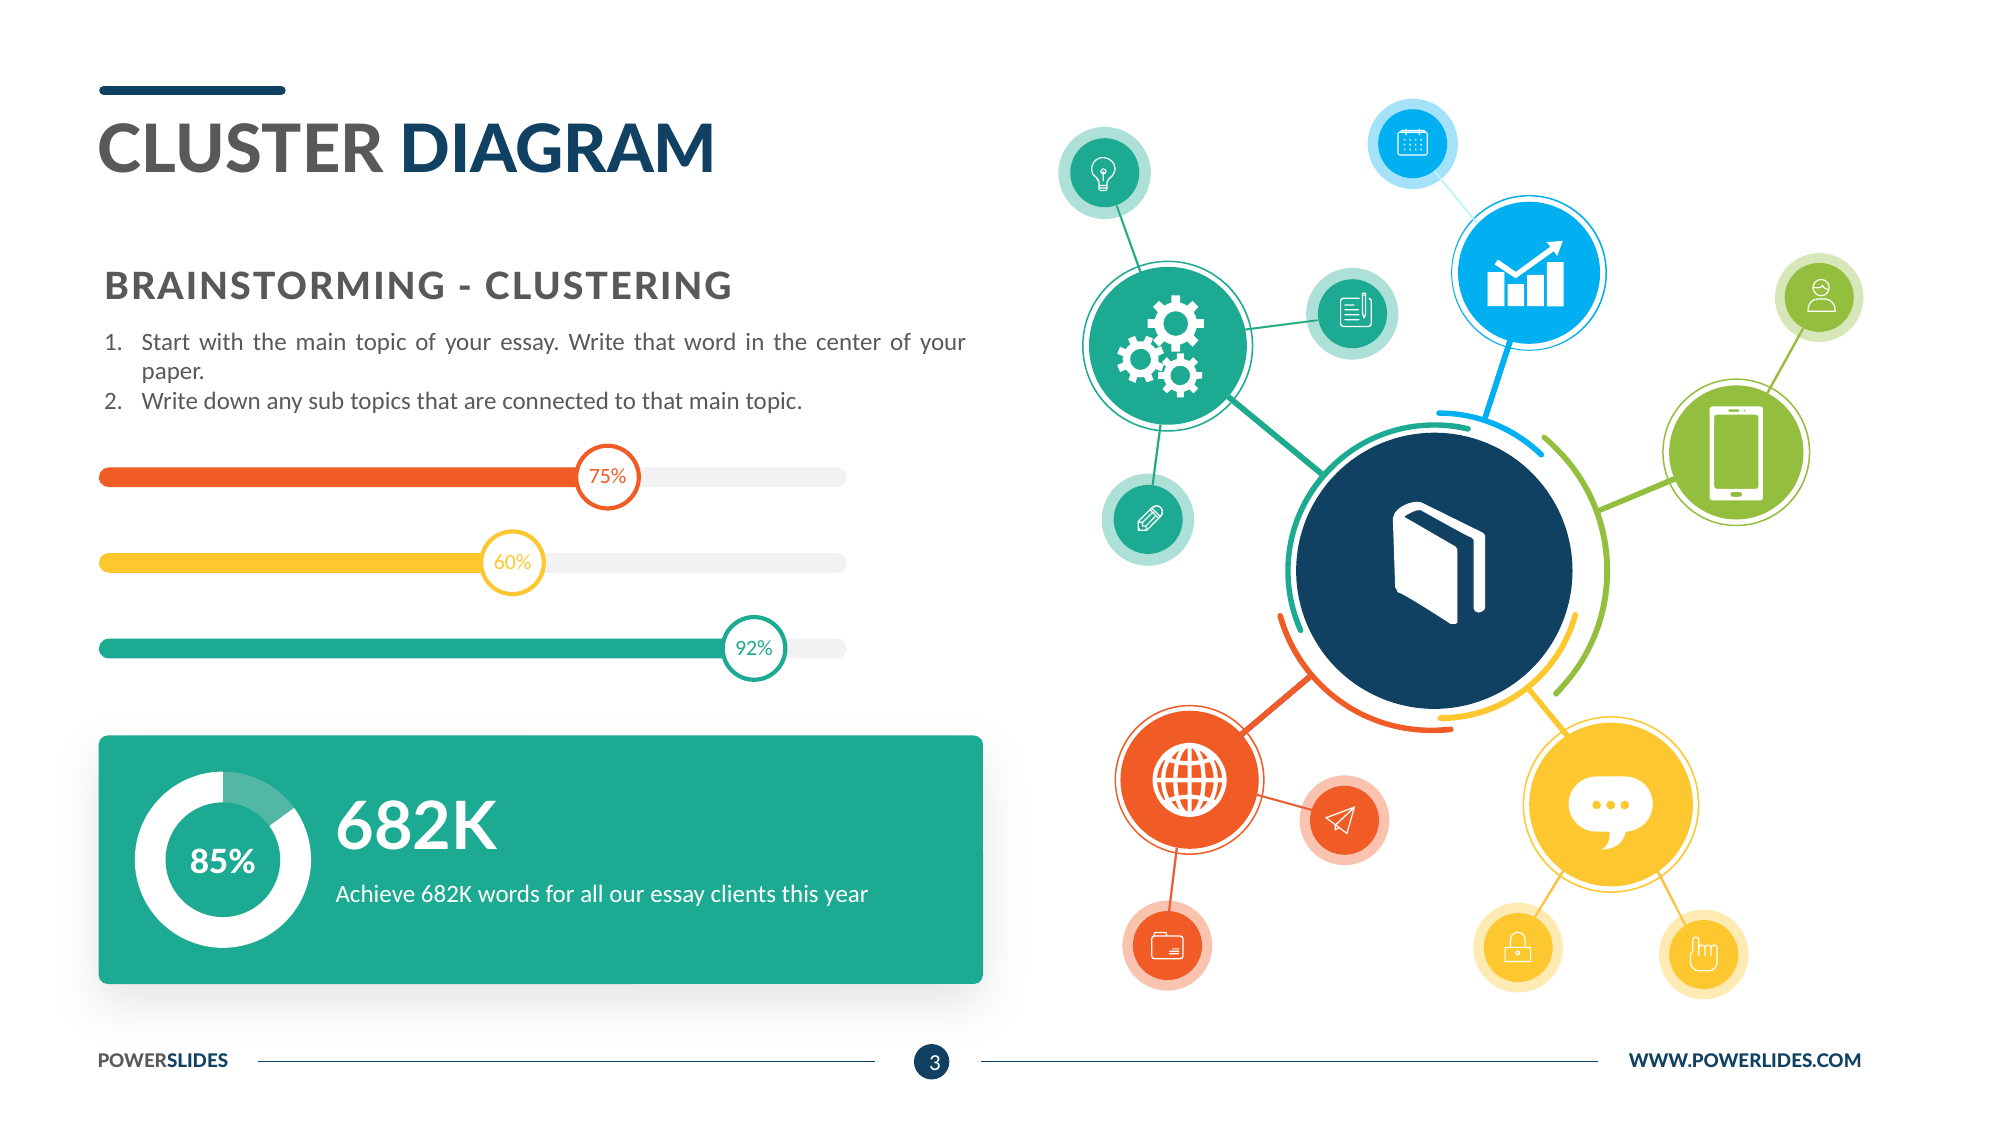

CLUSTER DIAGRAM

BRAINSTORMING - CLUSTERING
Start with the main topic of your essay. Write that word in the center of your paper.
Write down any sub topics that are connected to that main topic.

75%

60%

92%

### Chart

| Category | Sales |
|---|---|
| 1st Qtr | 15.0 |
| 2nd Qtr | 85.0 |
85%
682K
Achieve 682K words for all our essay clients this year
POWERSLIDES									  	       WWW.POWERLIDES.COM
3